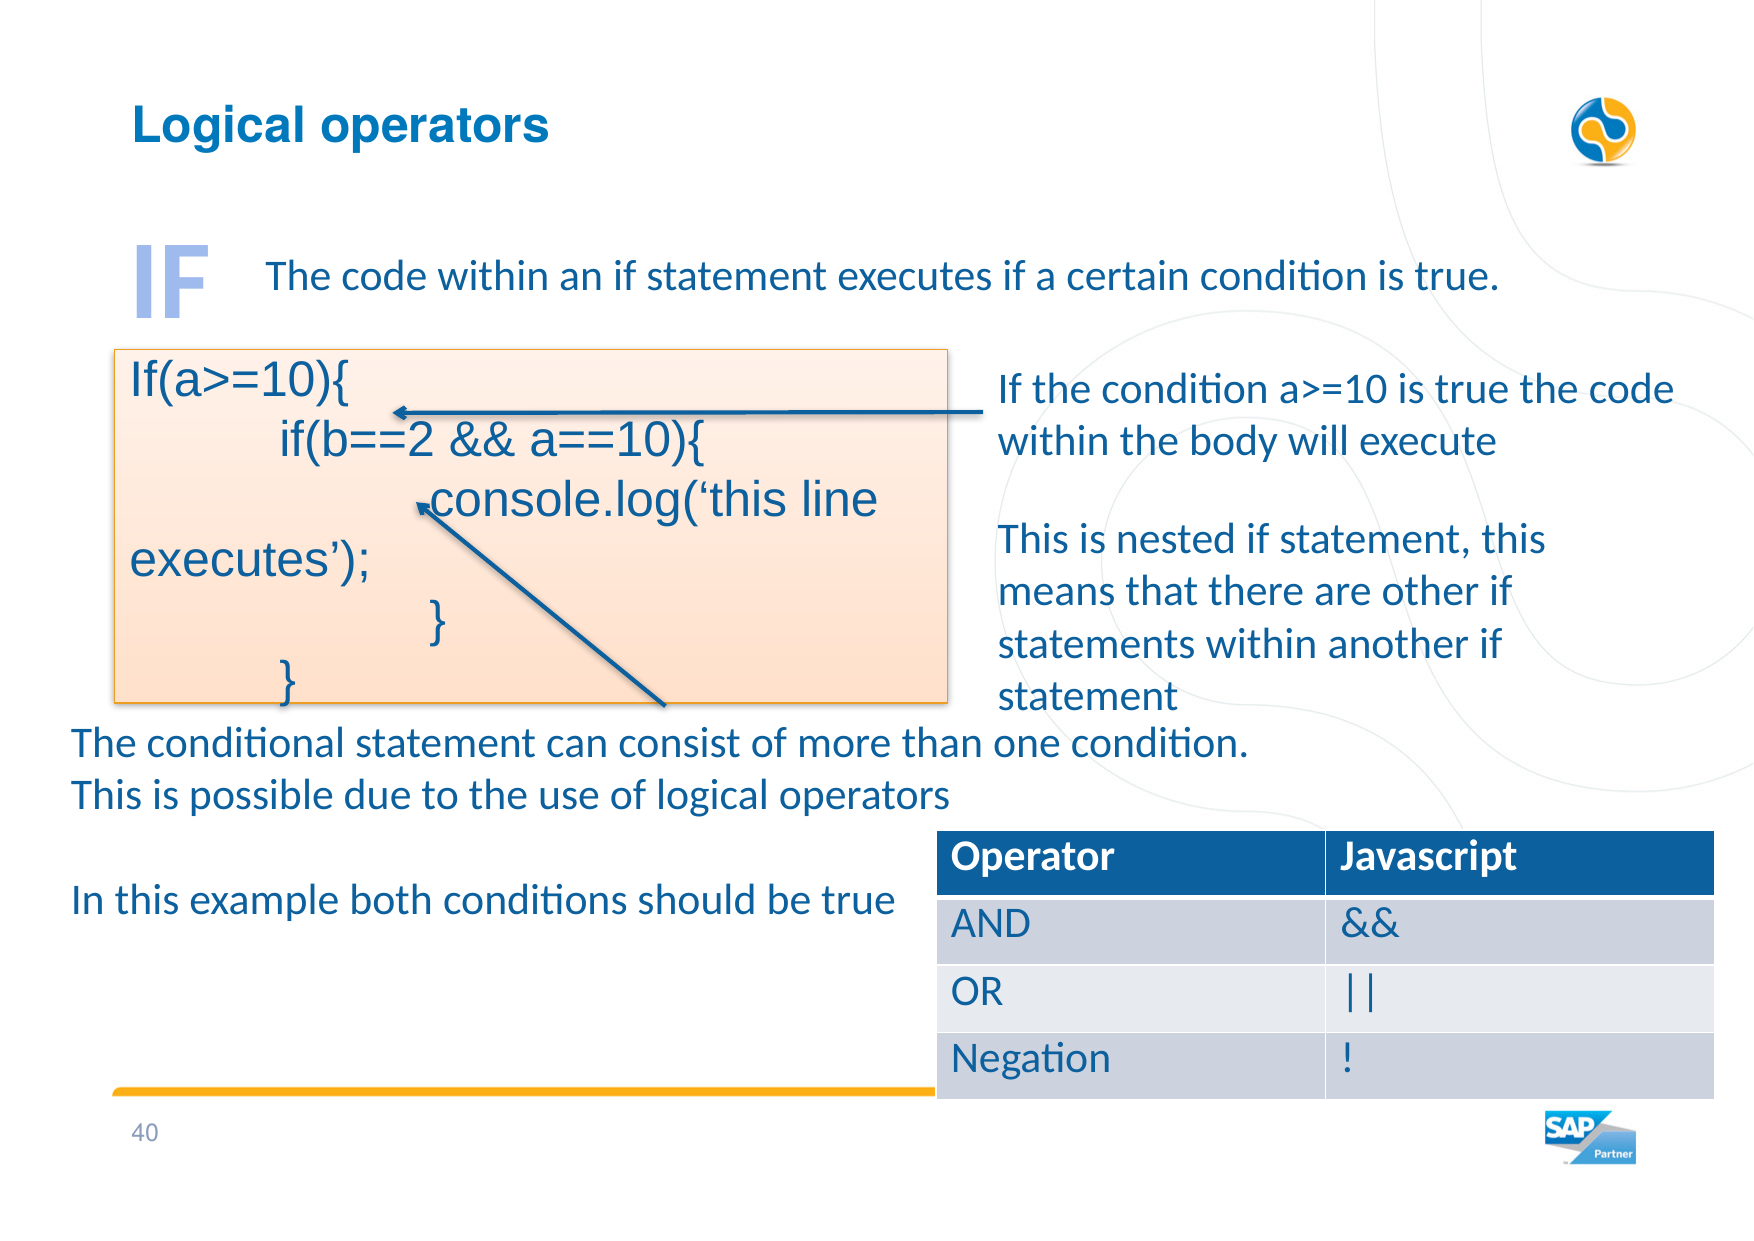

# Logical operators
IF
The code within an if statement executes if a certain condition is true.
If(a>=10){
	if(b==2 && a==10){
		console.log(‘this line executes’);
		}
	}
If the condition a>=10 is true the code within the body will execute
This is nested if statement, this means that there are other if statements within another if statement
The conditional statement can consist of more than one condition.
This is possible due to the use of logical operators

In this example both conditions should be true
| Operator | Javascript |
| --- | --- |
| AND | && |
| OR | || |
| Negation | ! |
40